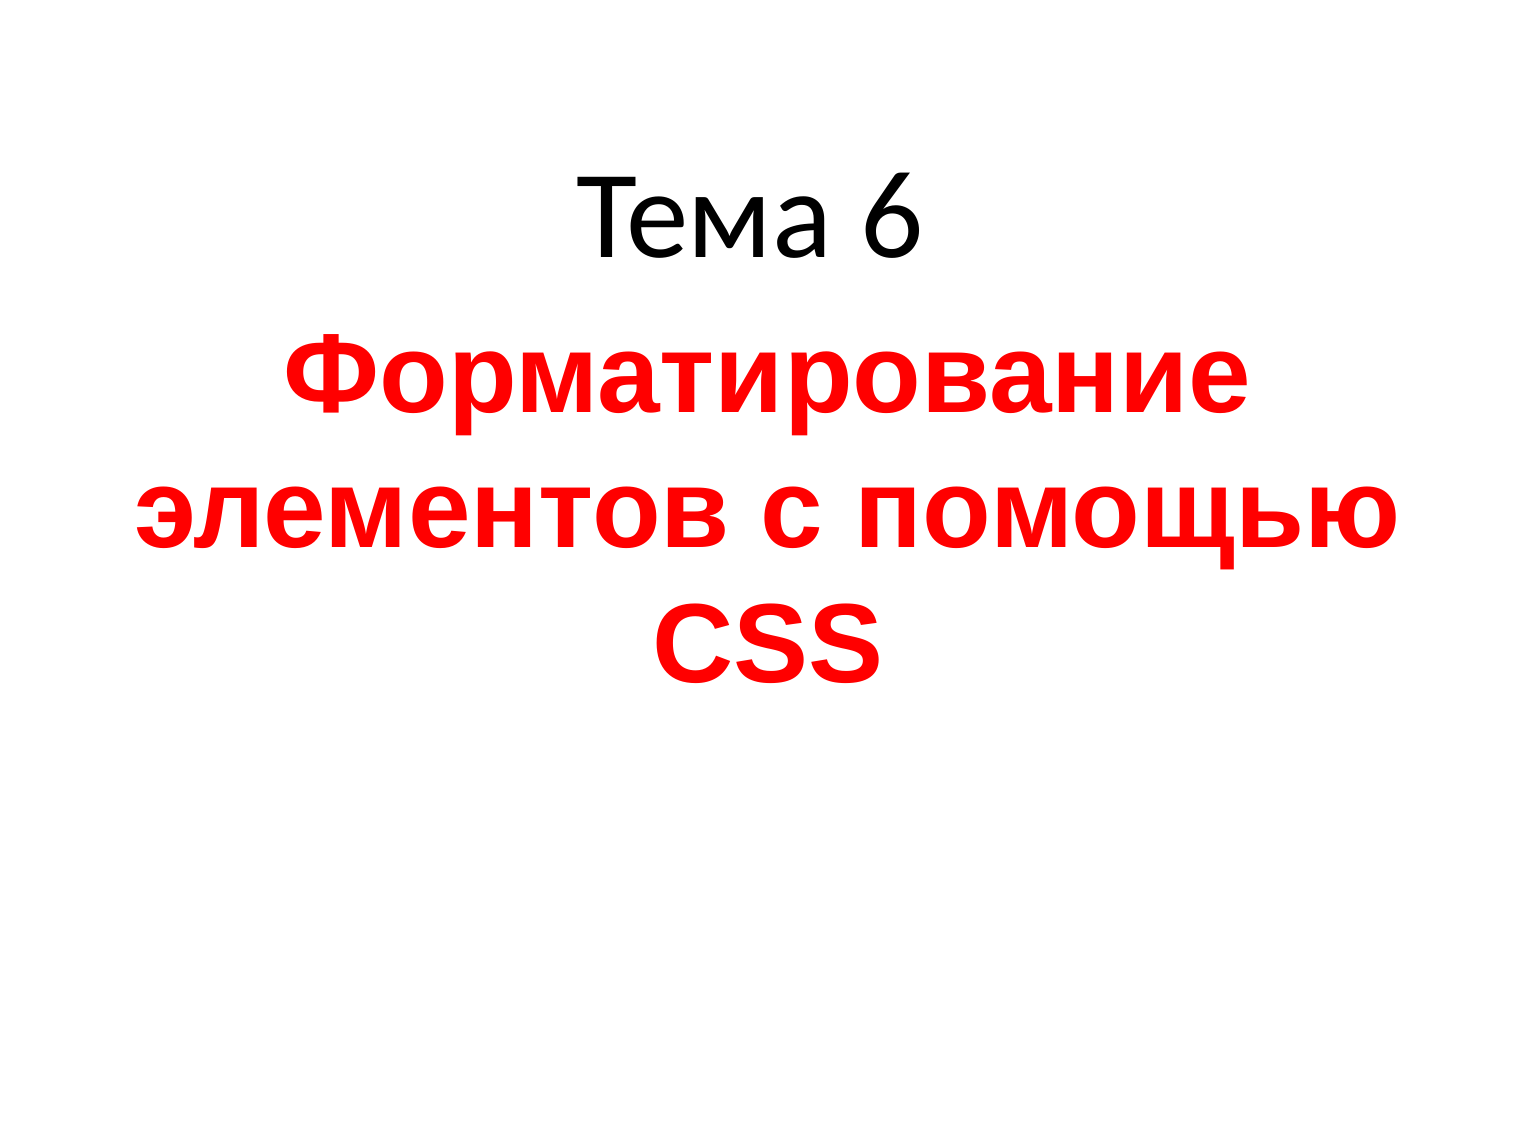

# Тема 6
Форматирование элементов с помощью CSS